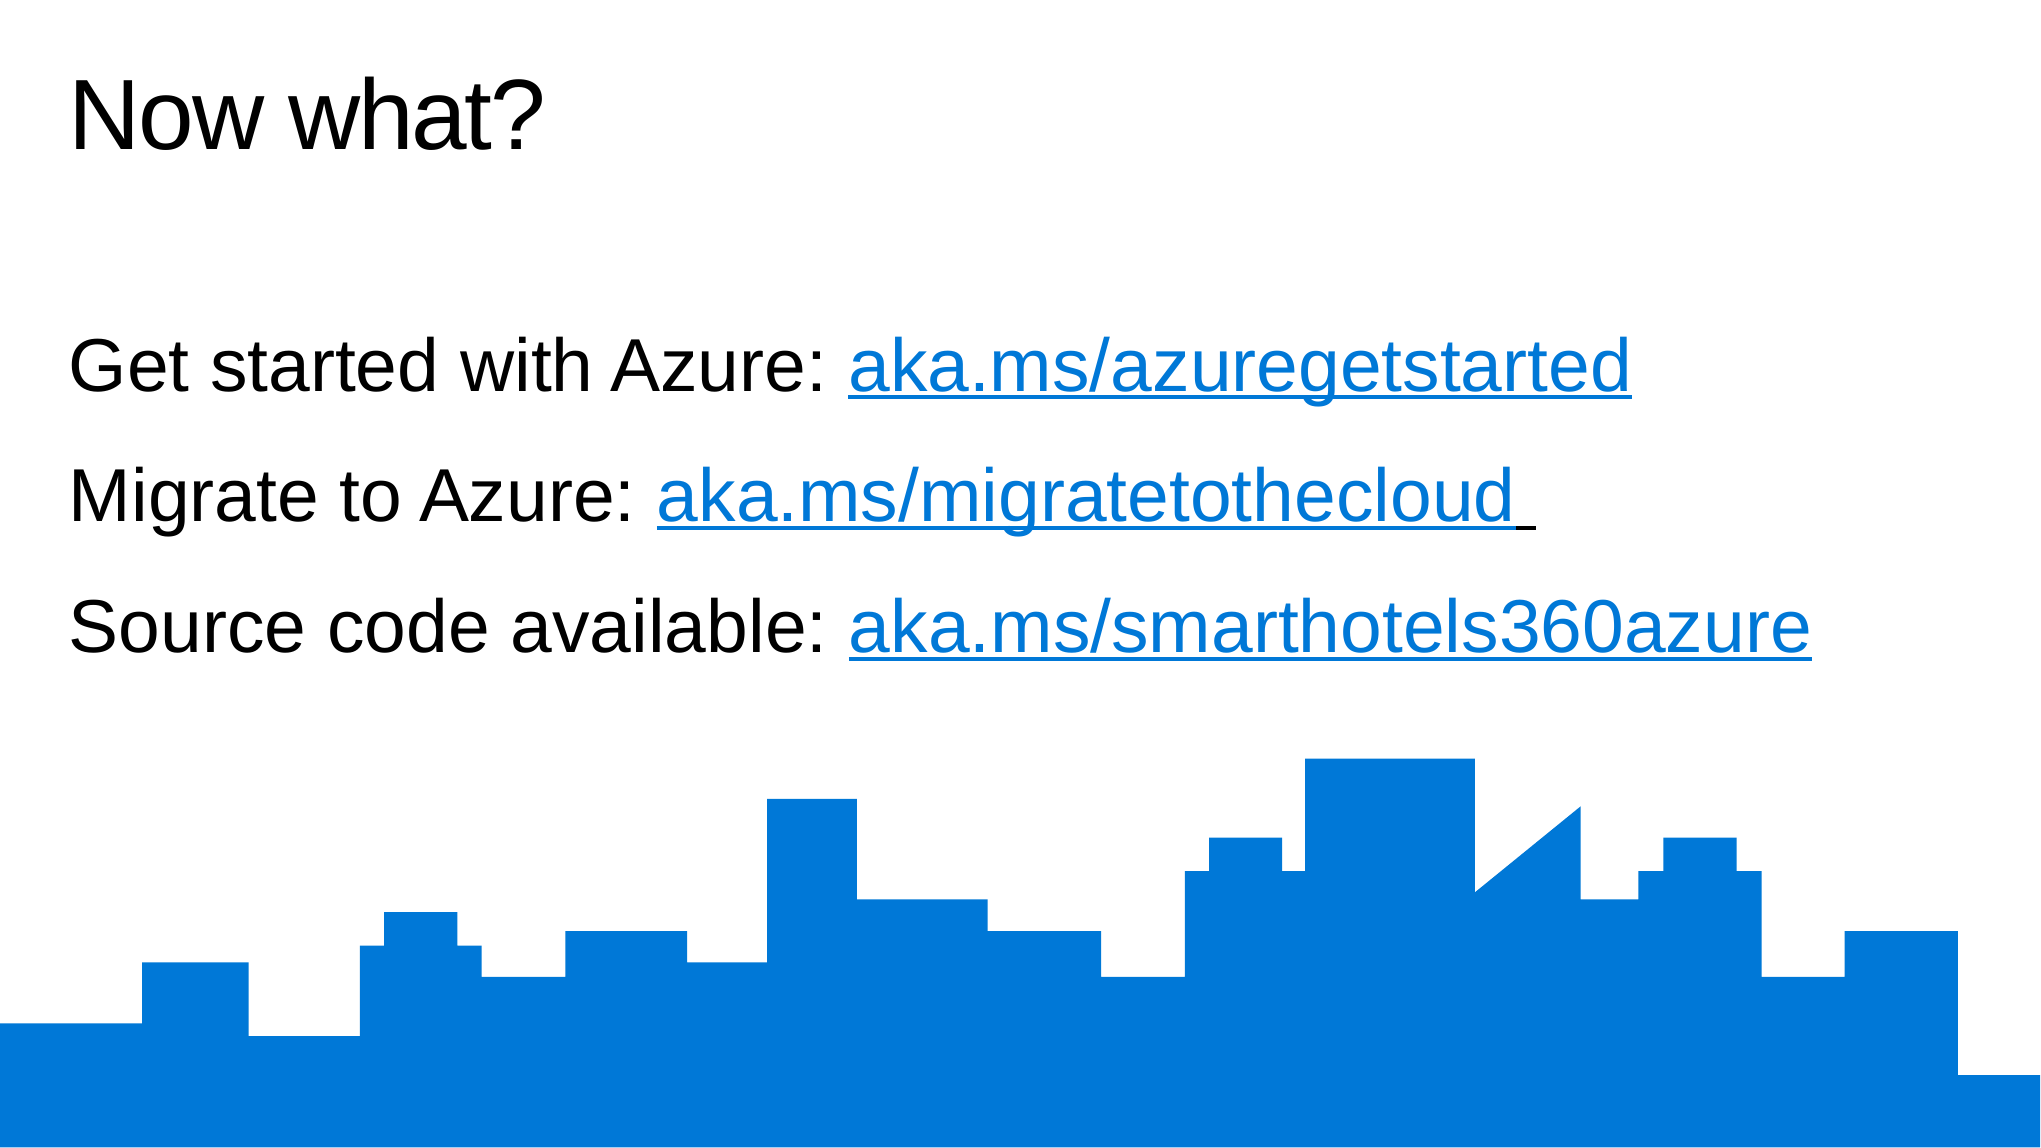

# Now what?
Get started with Azure: aka.ms/azuregetstarted
Migrate to Azure: aka.ms/migratetothecloud
Source code available: aka.ms/smarthotels360azure